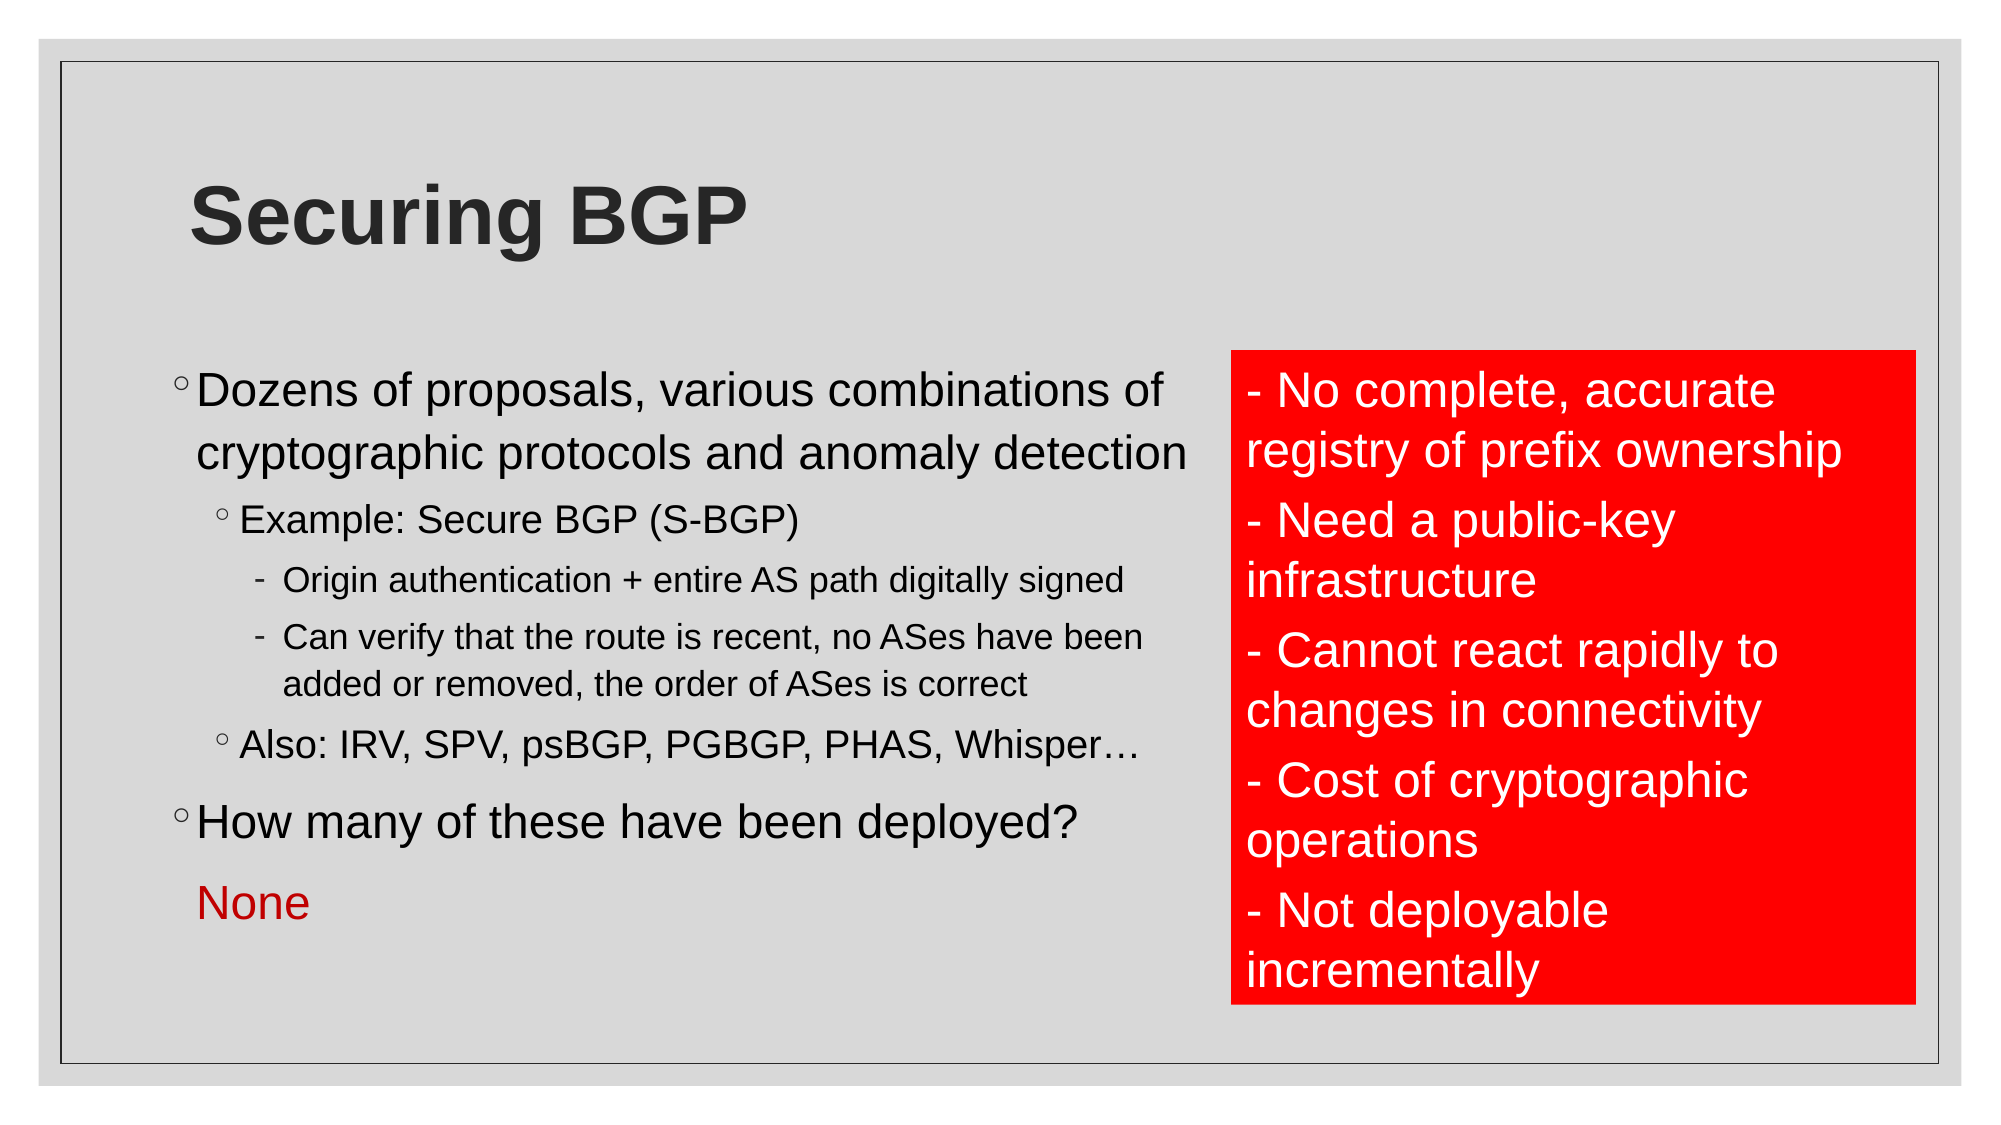

# Securing BGP
Dozens of proposals, various combinations of cryptographic protocols and anomaly detection
Example: Secure BGP (S-BGP)
Origin authentication + entire AS path digitally signed
Can verify that the route is recent, no ASes have been added or removed, the order of ASes is correct
Also: IRV, SPV, psBGP, PGBGP, PHAS, Whisper…
How many of these have been deployed?
	None
- No complete, accurate registry of prefix ownership
- Need a public-key infrastructure
- Cannot react rapidly to changes in connectivity
- Cost of cryptographic operations
- Not deployable incrementally